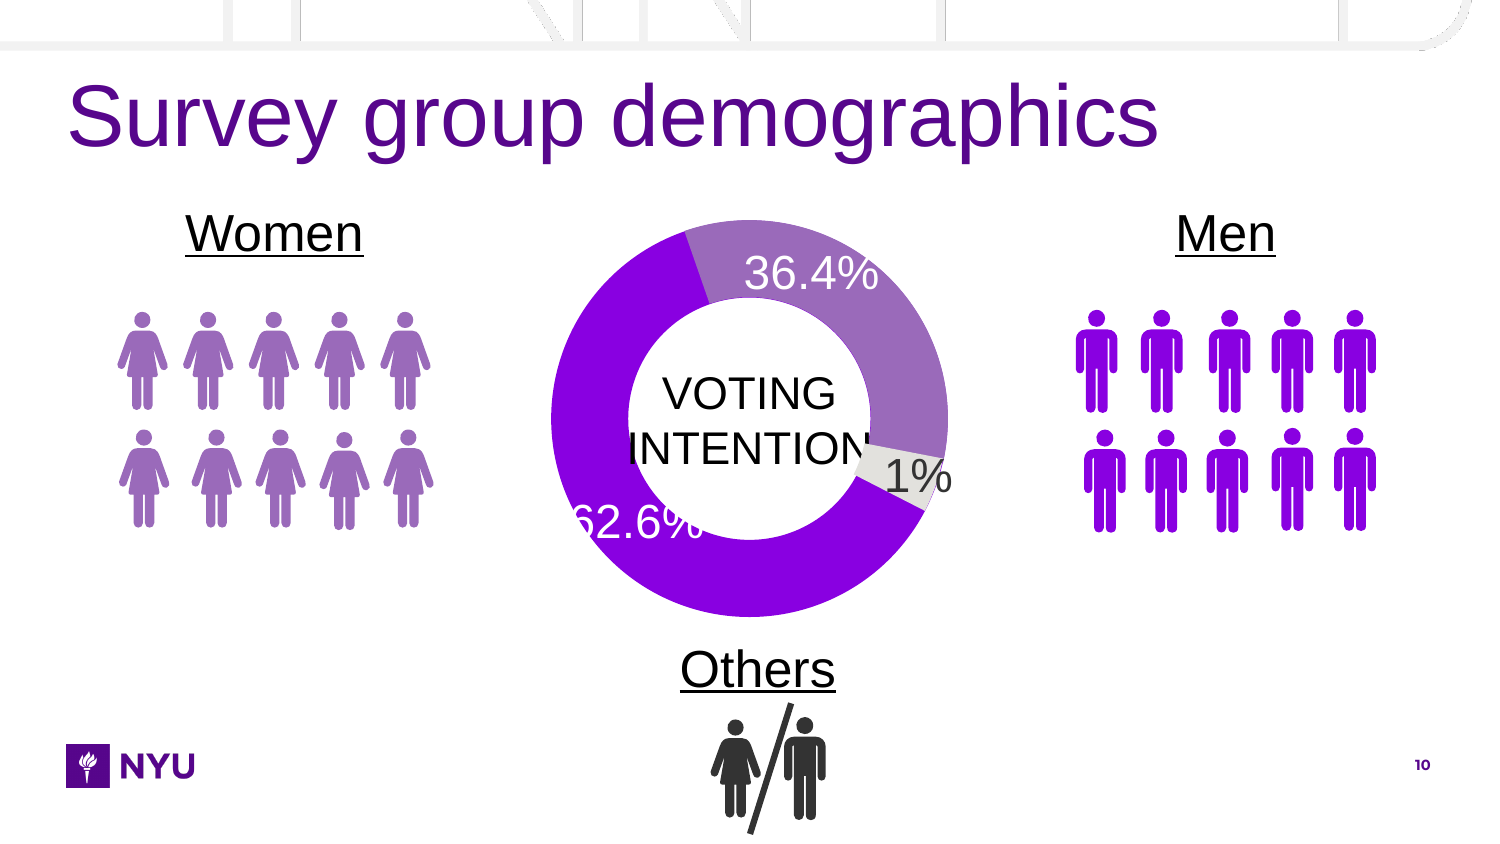

# Survey group demographics
Women
Men

36.4%

VOTING INTENTION

62.6%

1%

Others